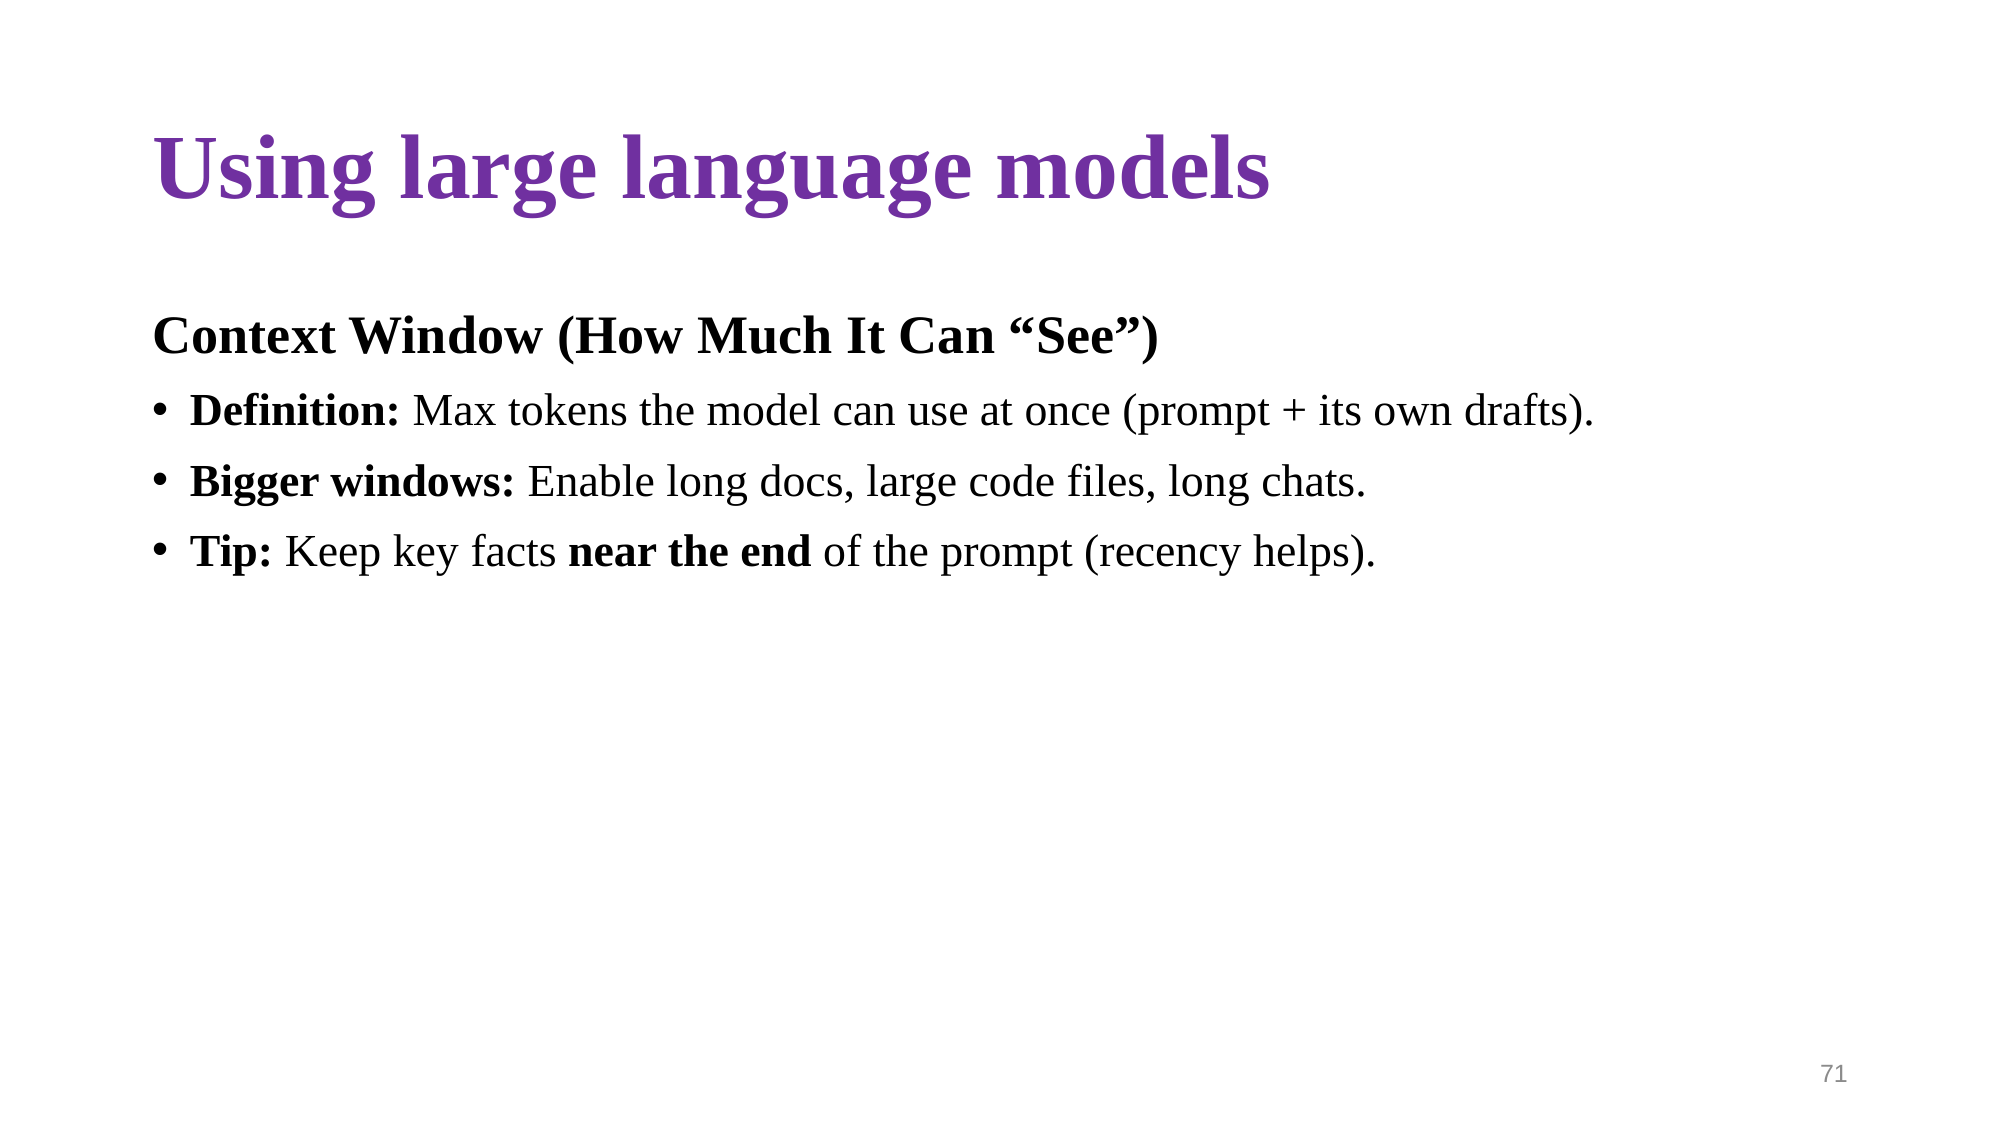

# Using large language models
Context Window (How Much It Can “See”)
Definition: Max tokens the model can use at once (prompt + its own drafts).
Bigger windows: Enable long docs, large code files, long chats.
Tip: Keep key facts near the end of the prompt (recency helps).
71